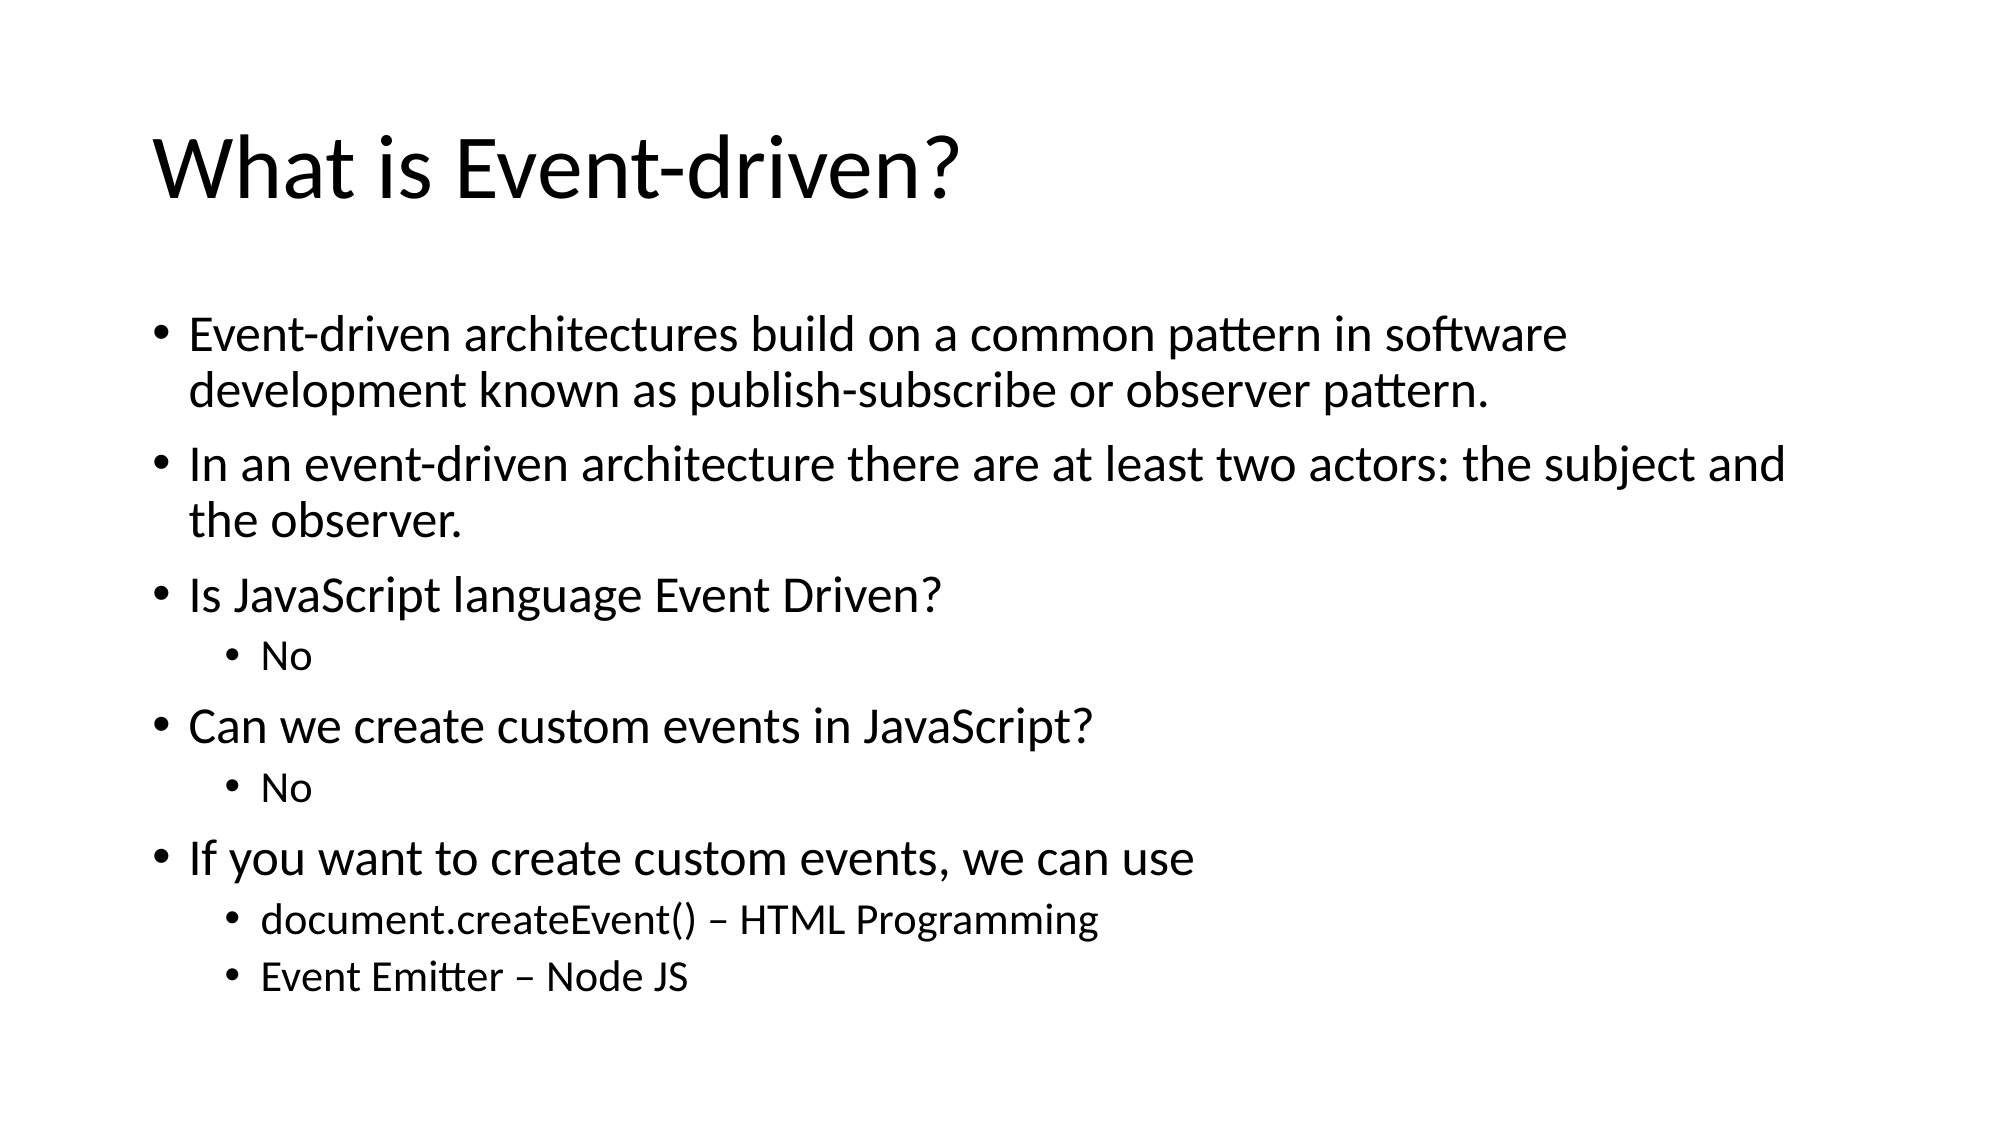

# What is Event-driven?
Event-driven architectures build on a common pattern in software development known as publish-subscribe or observer pattern.
In an event-driven architecture there are at least two actors: the subject and the observer.
Is JavaScript language Event Driven?
No
Can we create custom events in JavaScript?
No
If you want to create custom events, we can use
document.createEvent() – HTML Programming
Event Emitter – Node JS